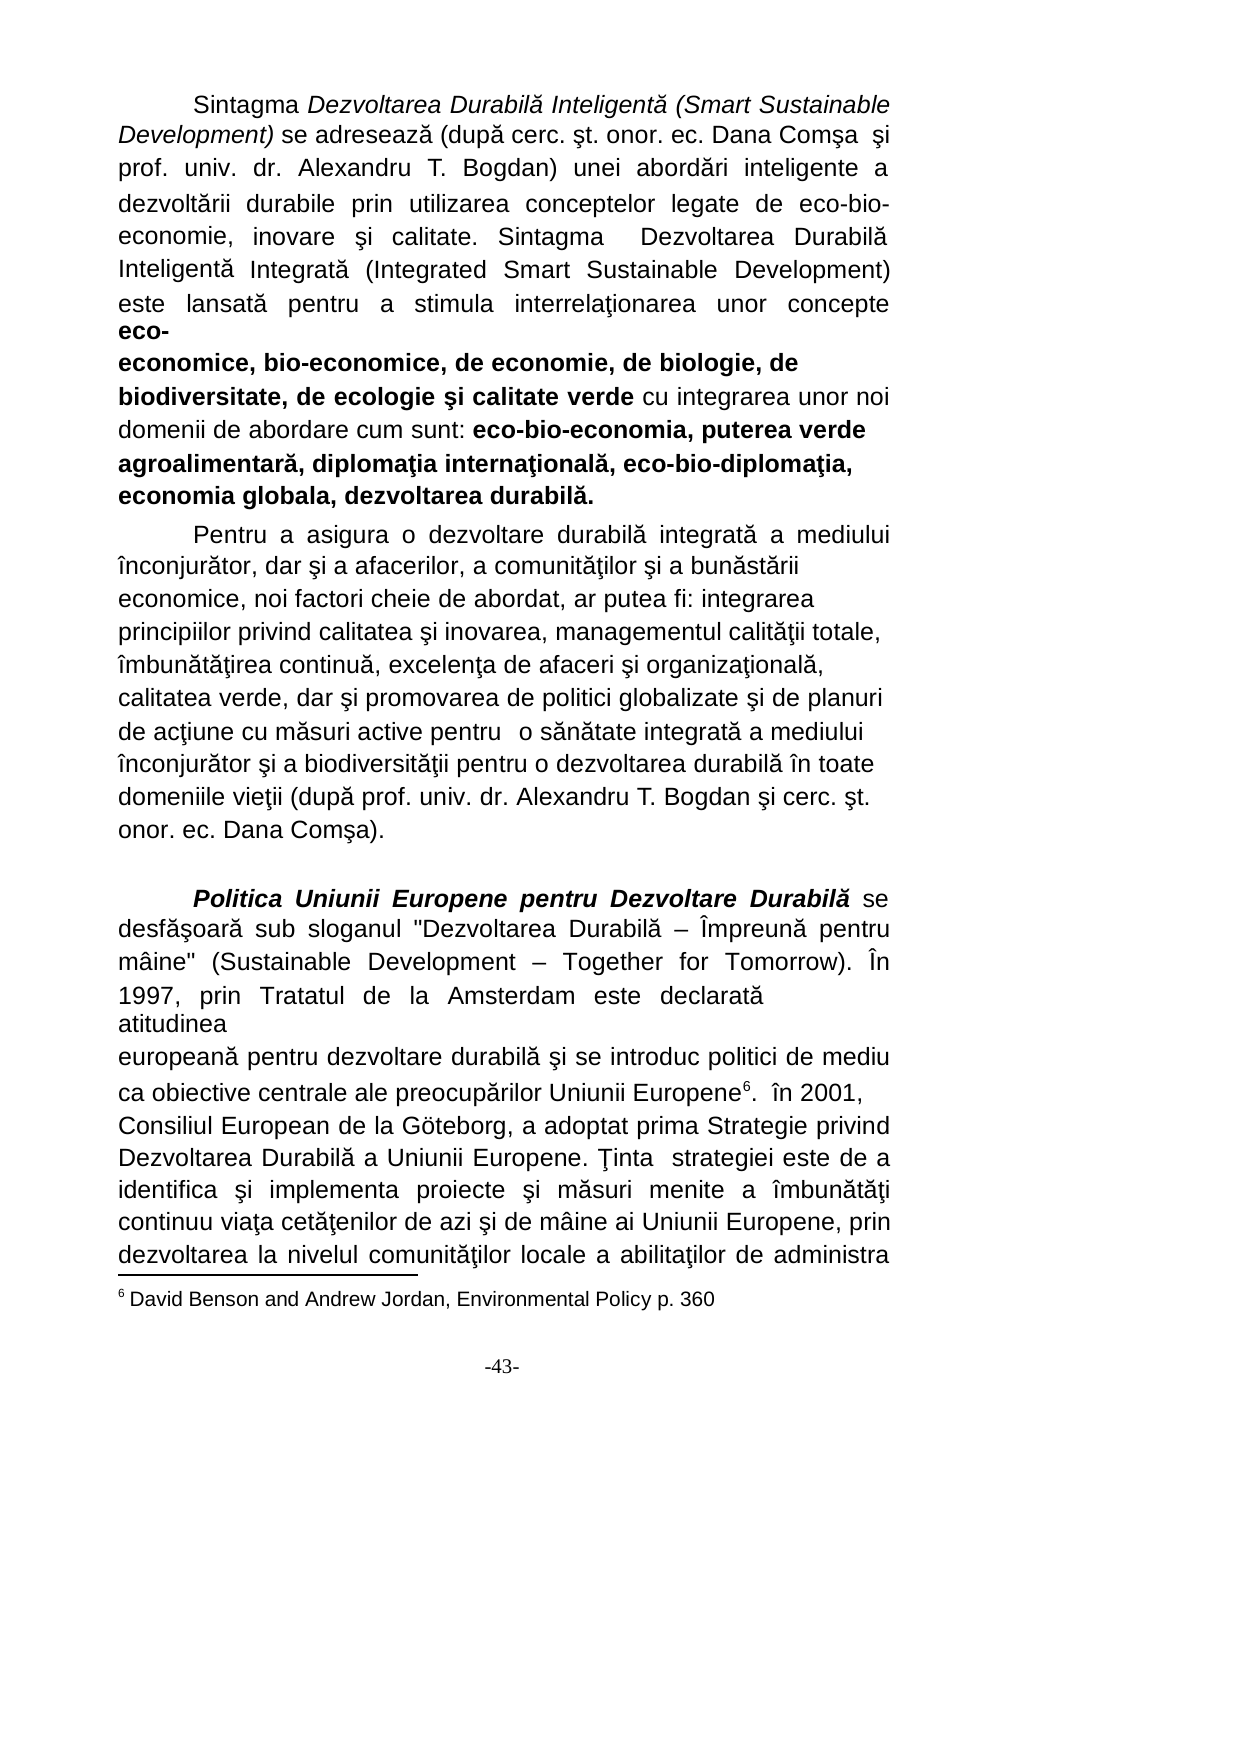

Sintagma Dezvoltarea Durabilă Inteligentă (Smart Sustainable
Development) se adresează (după cerc. şt. onor. ec. Dana Comşa  şi
prof.  univ.  dr.  Alexandru  T.  Bogdan)  unei  abordări  inteligente  a
dezvoltării
economie,
Inteligentă
durabile  prin  utilizarea  conceptelor  legate  de  eco-bio-
inovare  şi  calitate.  Sintagma
Dezvoltarea  Durabilă
Integrată  (Integrated  Smart  Sustainable  Development)
este lansată pentru a stimula interrelaţionarea unor concepte eco-
economice, bio-economice, de economie, de biologie, de
biodiversitate, de ecologie şi calitate verde cu integrarea unor noi
domenii de abordare cum sunt: eco-bio-economia, puterea verde
agroalimentară, diplomaţia internaţională, eco-bio-diplomaţia,
economia globala, dezvoltarea durabilă.
Pentru a asigura o dezvoltare durabilă integrată a mediului
înconjurător, dar şi a afacerilor, a comunităţilor şi a bunăstării
economice, noi factori cheie de abordat, ar putea fi: integrarea
principiilor privind calitatea şi inovarea, managementul calităţii totale,
îmbunătăţirea continuă, excelenţa de afaceri şi organizaţională,
calitatea verde, dar şi promovarea de politici globalizate şi de planuri
de acţiune cu măsuri active pentru  o sănătate integrată a mediului
înconjurător şi a biodiversităţii pentru o dezvoltarea durabilă în toate
domeniile vieţii (după prof. univ. dr. Alexandru T. Bogdan şi cerc. şt.
onor. ec. Dana Comşa).
Politica Uniunii Europene pentru Dezvoltare Durabilă se
desfăşoară sub sloganul "Dezvoltarea Durabilă – Împreună pentru
mâine"  (Sustainable  Development  –  Together  for  Tomorrow).  În
1997,  prin  Tratatul  de  la  Amsterdam  este  declarată  atitudinea
europeană pentru dezvoltare durabilă şi se introduc politici de mediu
ca obiective centrale ale preocupărilor Uniunii Europene6.  în 2001,
Consiliul European de la Göteborg, a adoptat prima Strategie privind
Dezvoltarea Durabilă a Uniunii Europene. Ţinta  strategiei este de a
identifica  şi  implementa  proiecte  şi  măsuri  menite  a  îmbunătăţi
continuu viaţa cetăţenilor de azi şi de mâine ai Uniunii Europene, prin
dezvoltarea la nivelul comunităţilor locale a abilitaţilor de administra

6 David Benson and Andrew Jordan, Environmental Policy p. 360
-43-